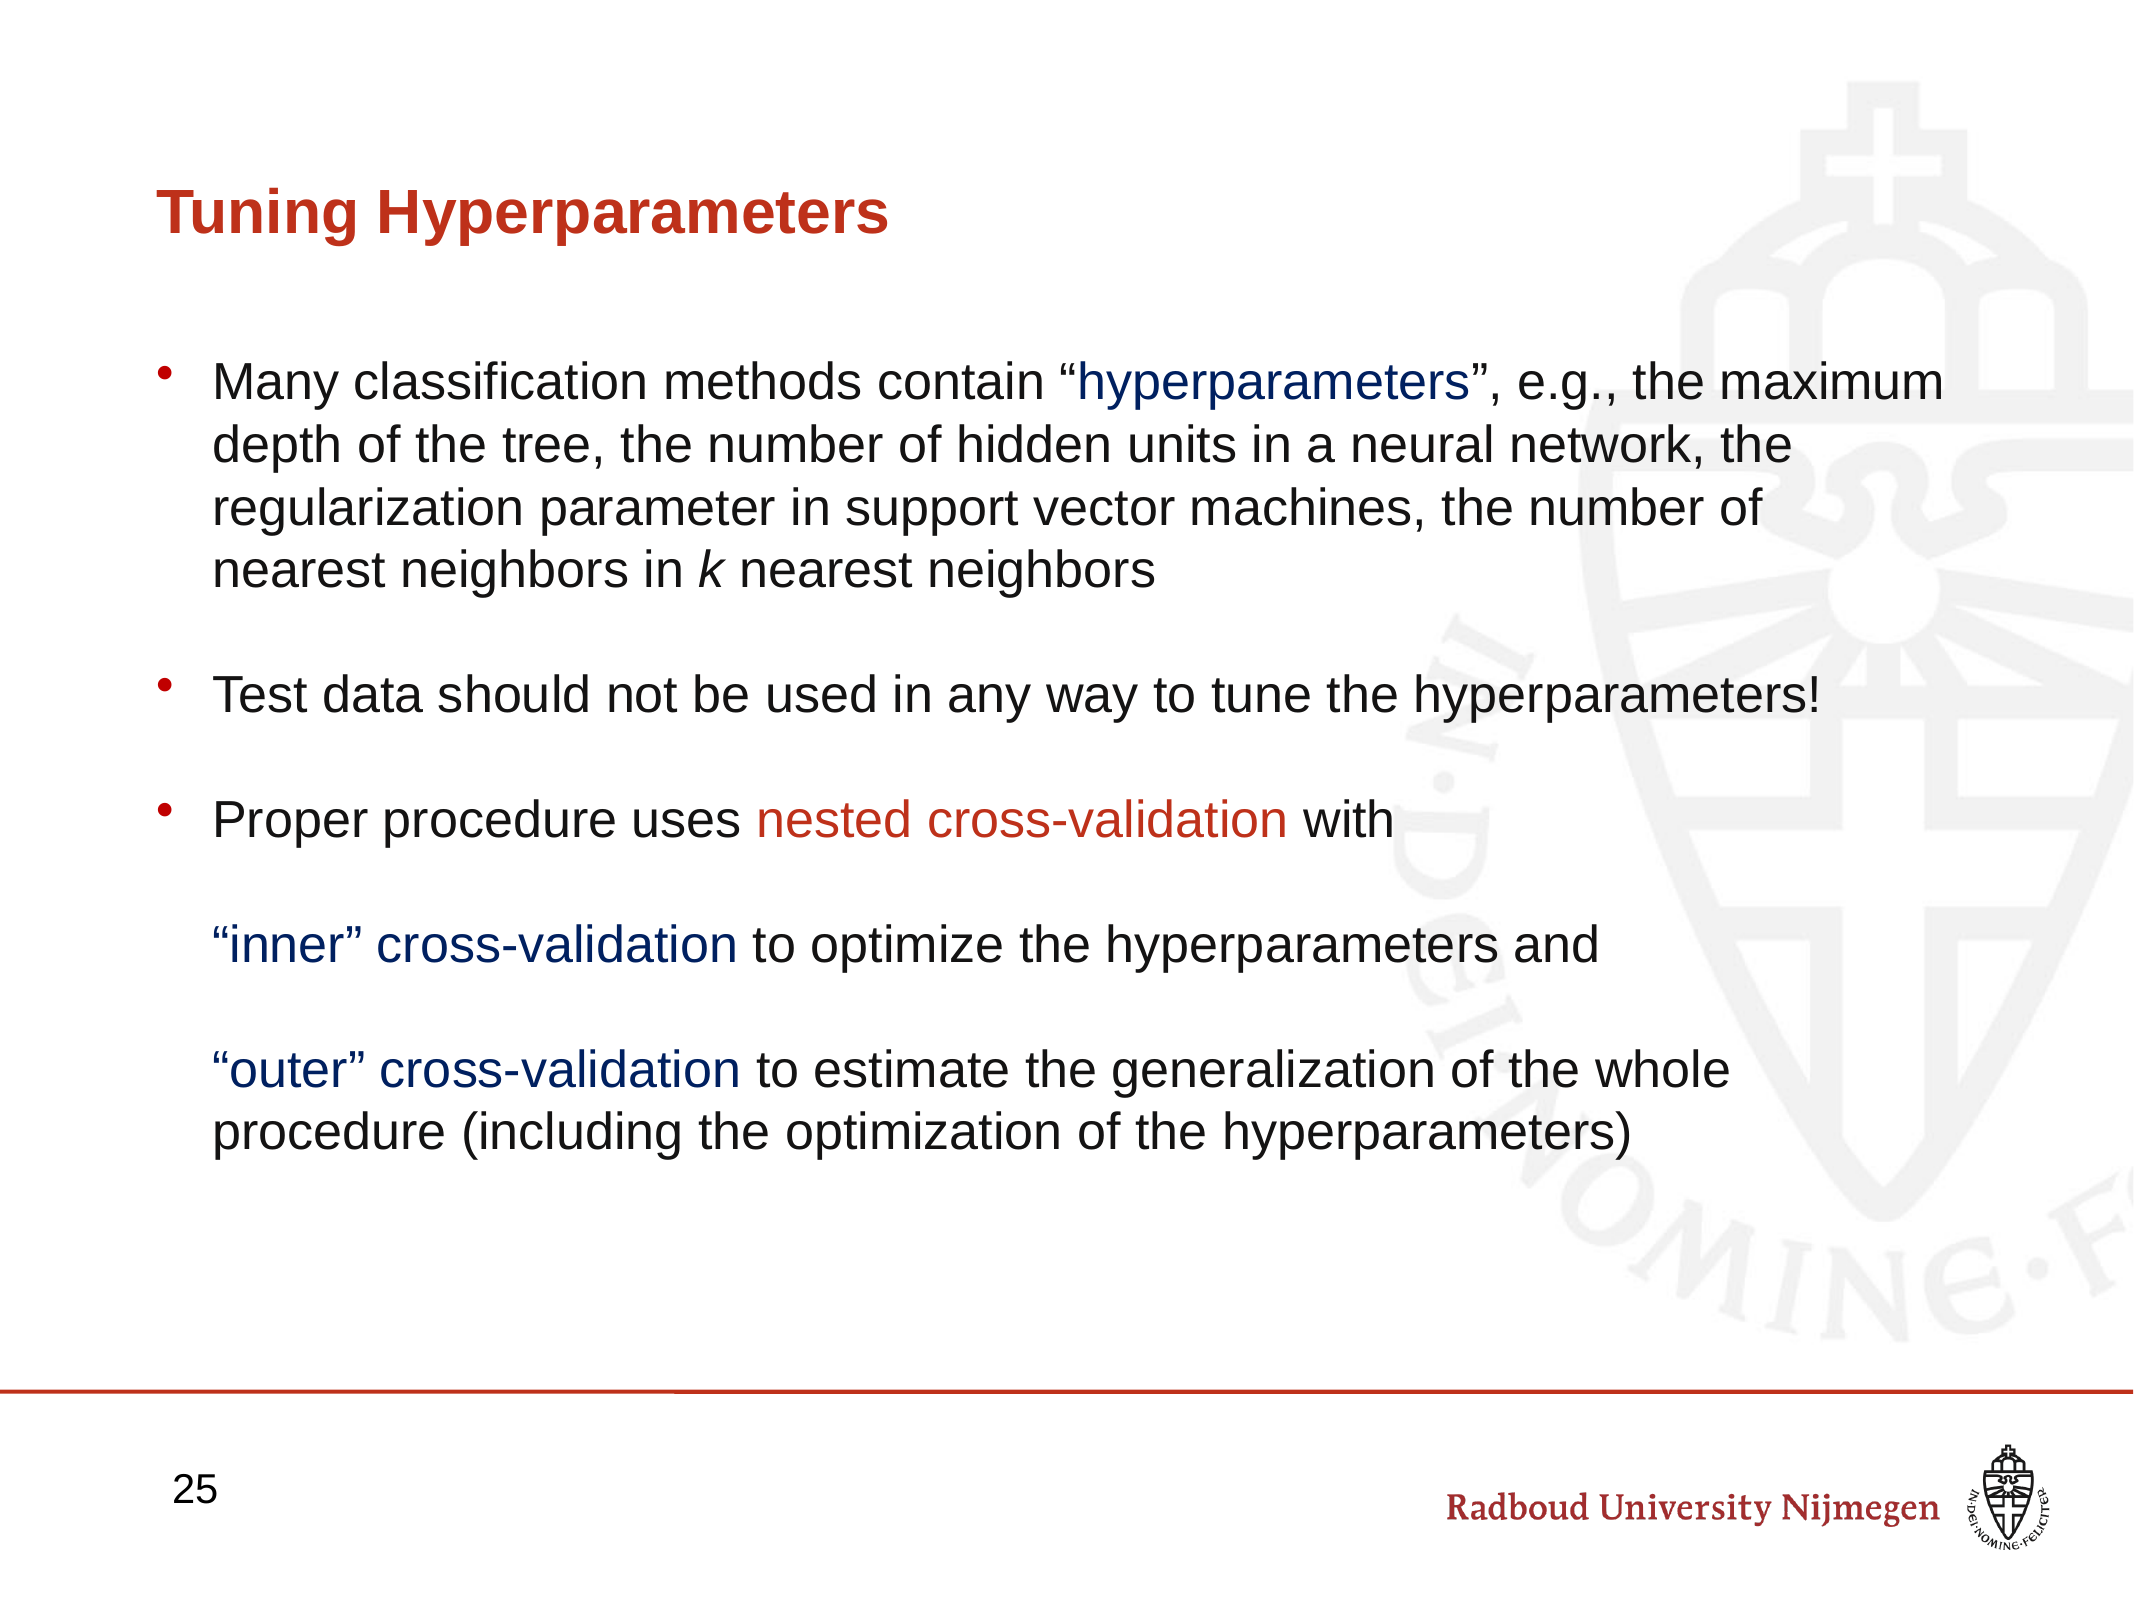

# Tuning Hyperparameters
Many classification methods contain “hyperparameters”, e.g., the maximum depth of the tree, the number of hidden units in a neural network, the regularization parameter in support vector machines, the number of nearest neighbors in k nearest neighbors

Test data should not be used in any way to tune the hyperparameters!

Proper procedure uses nested cross-validation with
“inner” cross-validation to optimize the hyperparameters and
“outer” cross-validation to estimate the generalization of the whole procedure (including the optimization of the hyperparameters)
25
witten & eibe